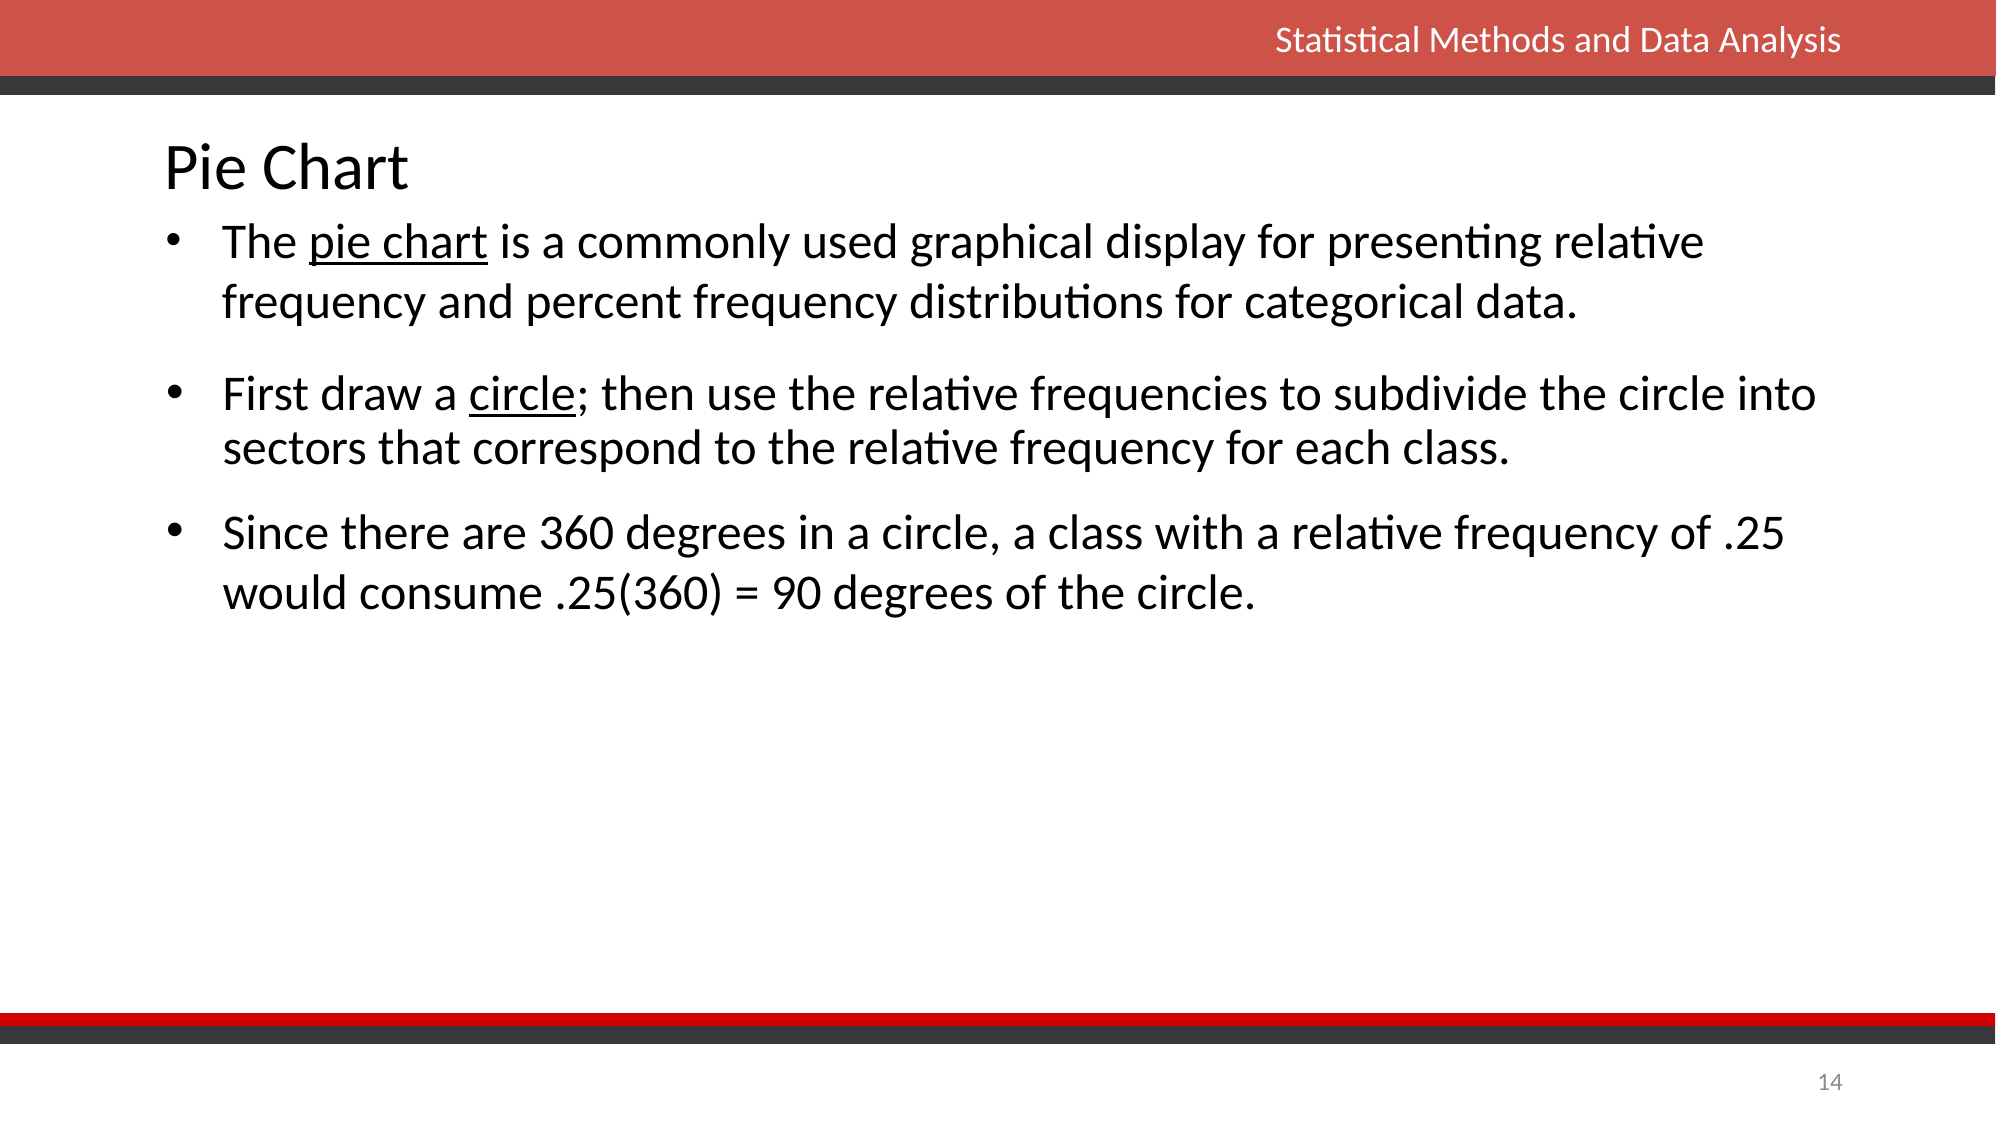

# Pie Chart
The pie chart is a commonly used graphical display for presenting relative frequency and percent frequency distributions for categorical data.
First draw a circle; then use the relative frequencies to subdivide the circle into sectors that correspond to the relative frequency for each class.
Since there are 360 degrees in a circle, a class with a relative frequency of .25 would consume .25(360) = 90 degrees of the circle.
14